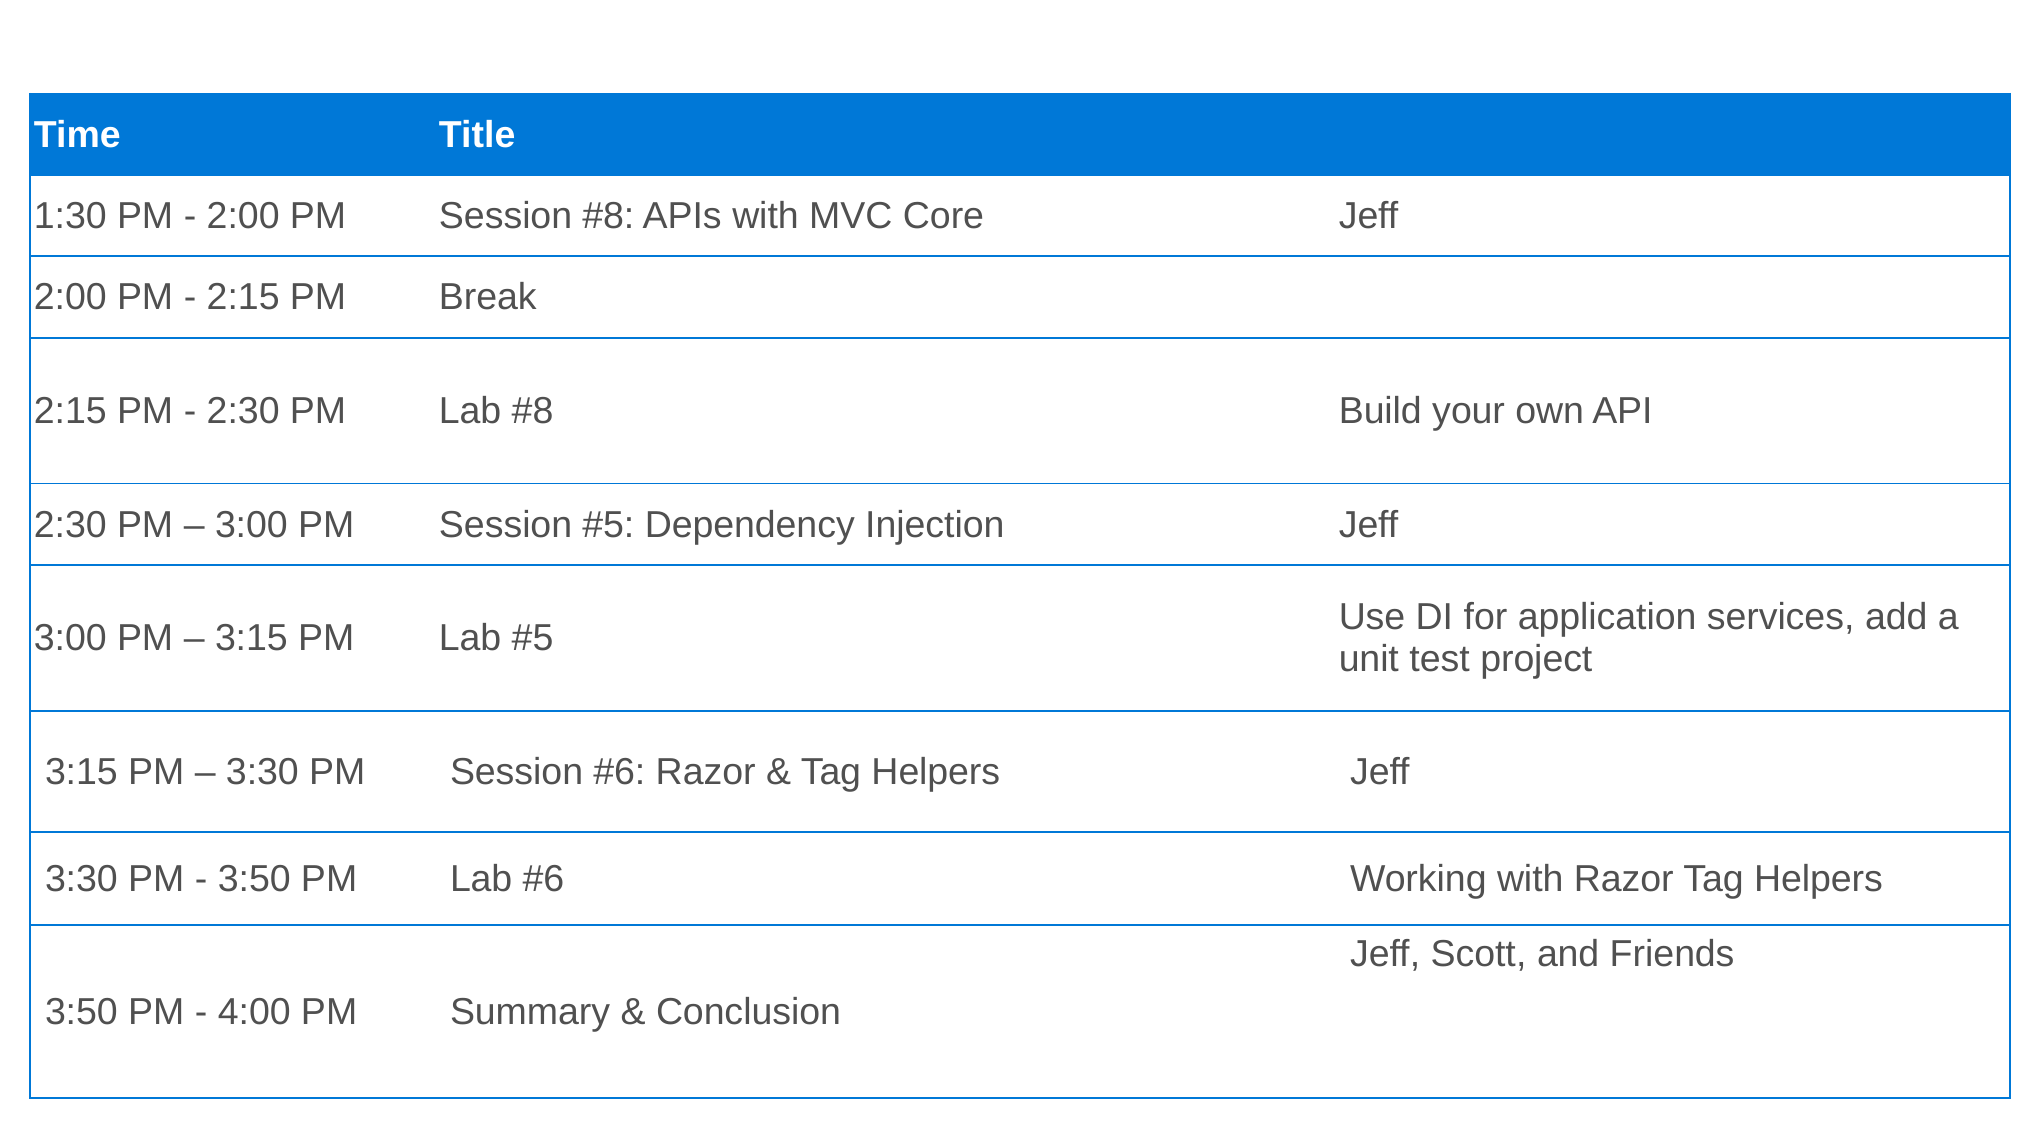

| Time | Title |  |
| --- | --- | --- |
| 1:30 PM - 2:00 PM | Session #8: APIs with MVC Core | Jeff |
| 2:00 PM - 2:15 PM | Break |  |
| 2:15 PM - 2:30 PM | Lab #8 | Build your own API |
| 2:30 PM – 3:00 PM | Session #5: Dependency Injection | Jeff |
| 3:00 PM – 3:15 PM | Lab #5 | Use DI for application services, add a unit test project |
| 3:15 PM – 3:30 PM | Session #6: Razor & Tag Helpers | Jeff |
| 3:30 PM - 3:50 PM | Lab #6 | Working with Razor Tag Helpers |
| 3:50 PM - 4:00 PM | Summary & Conclusion | Jeff, Scott, and Friends |